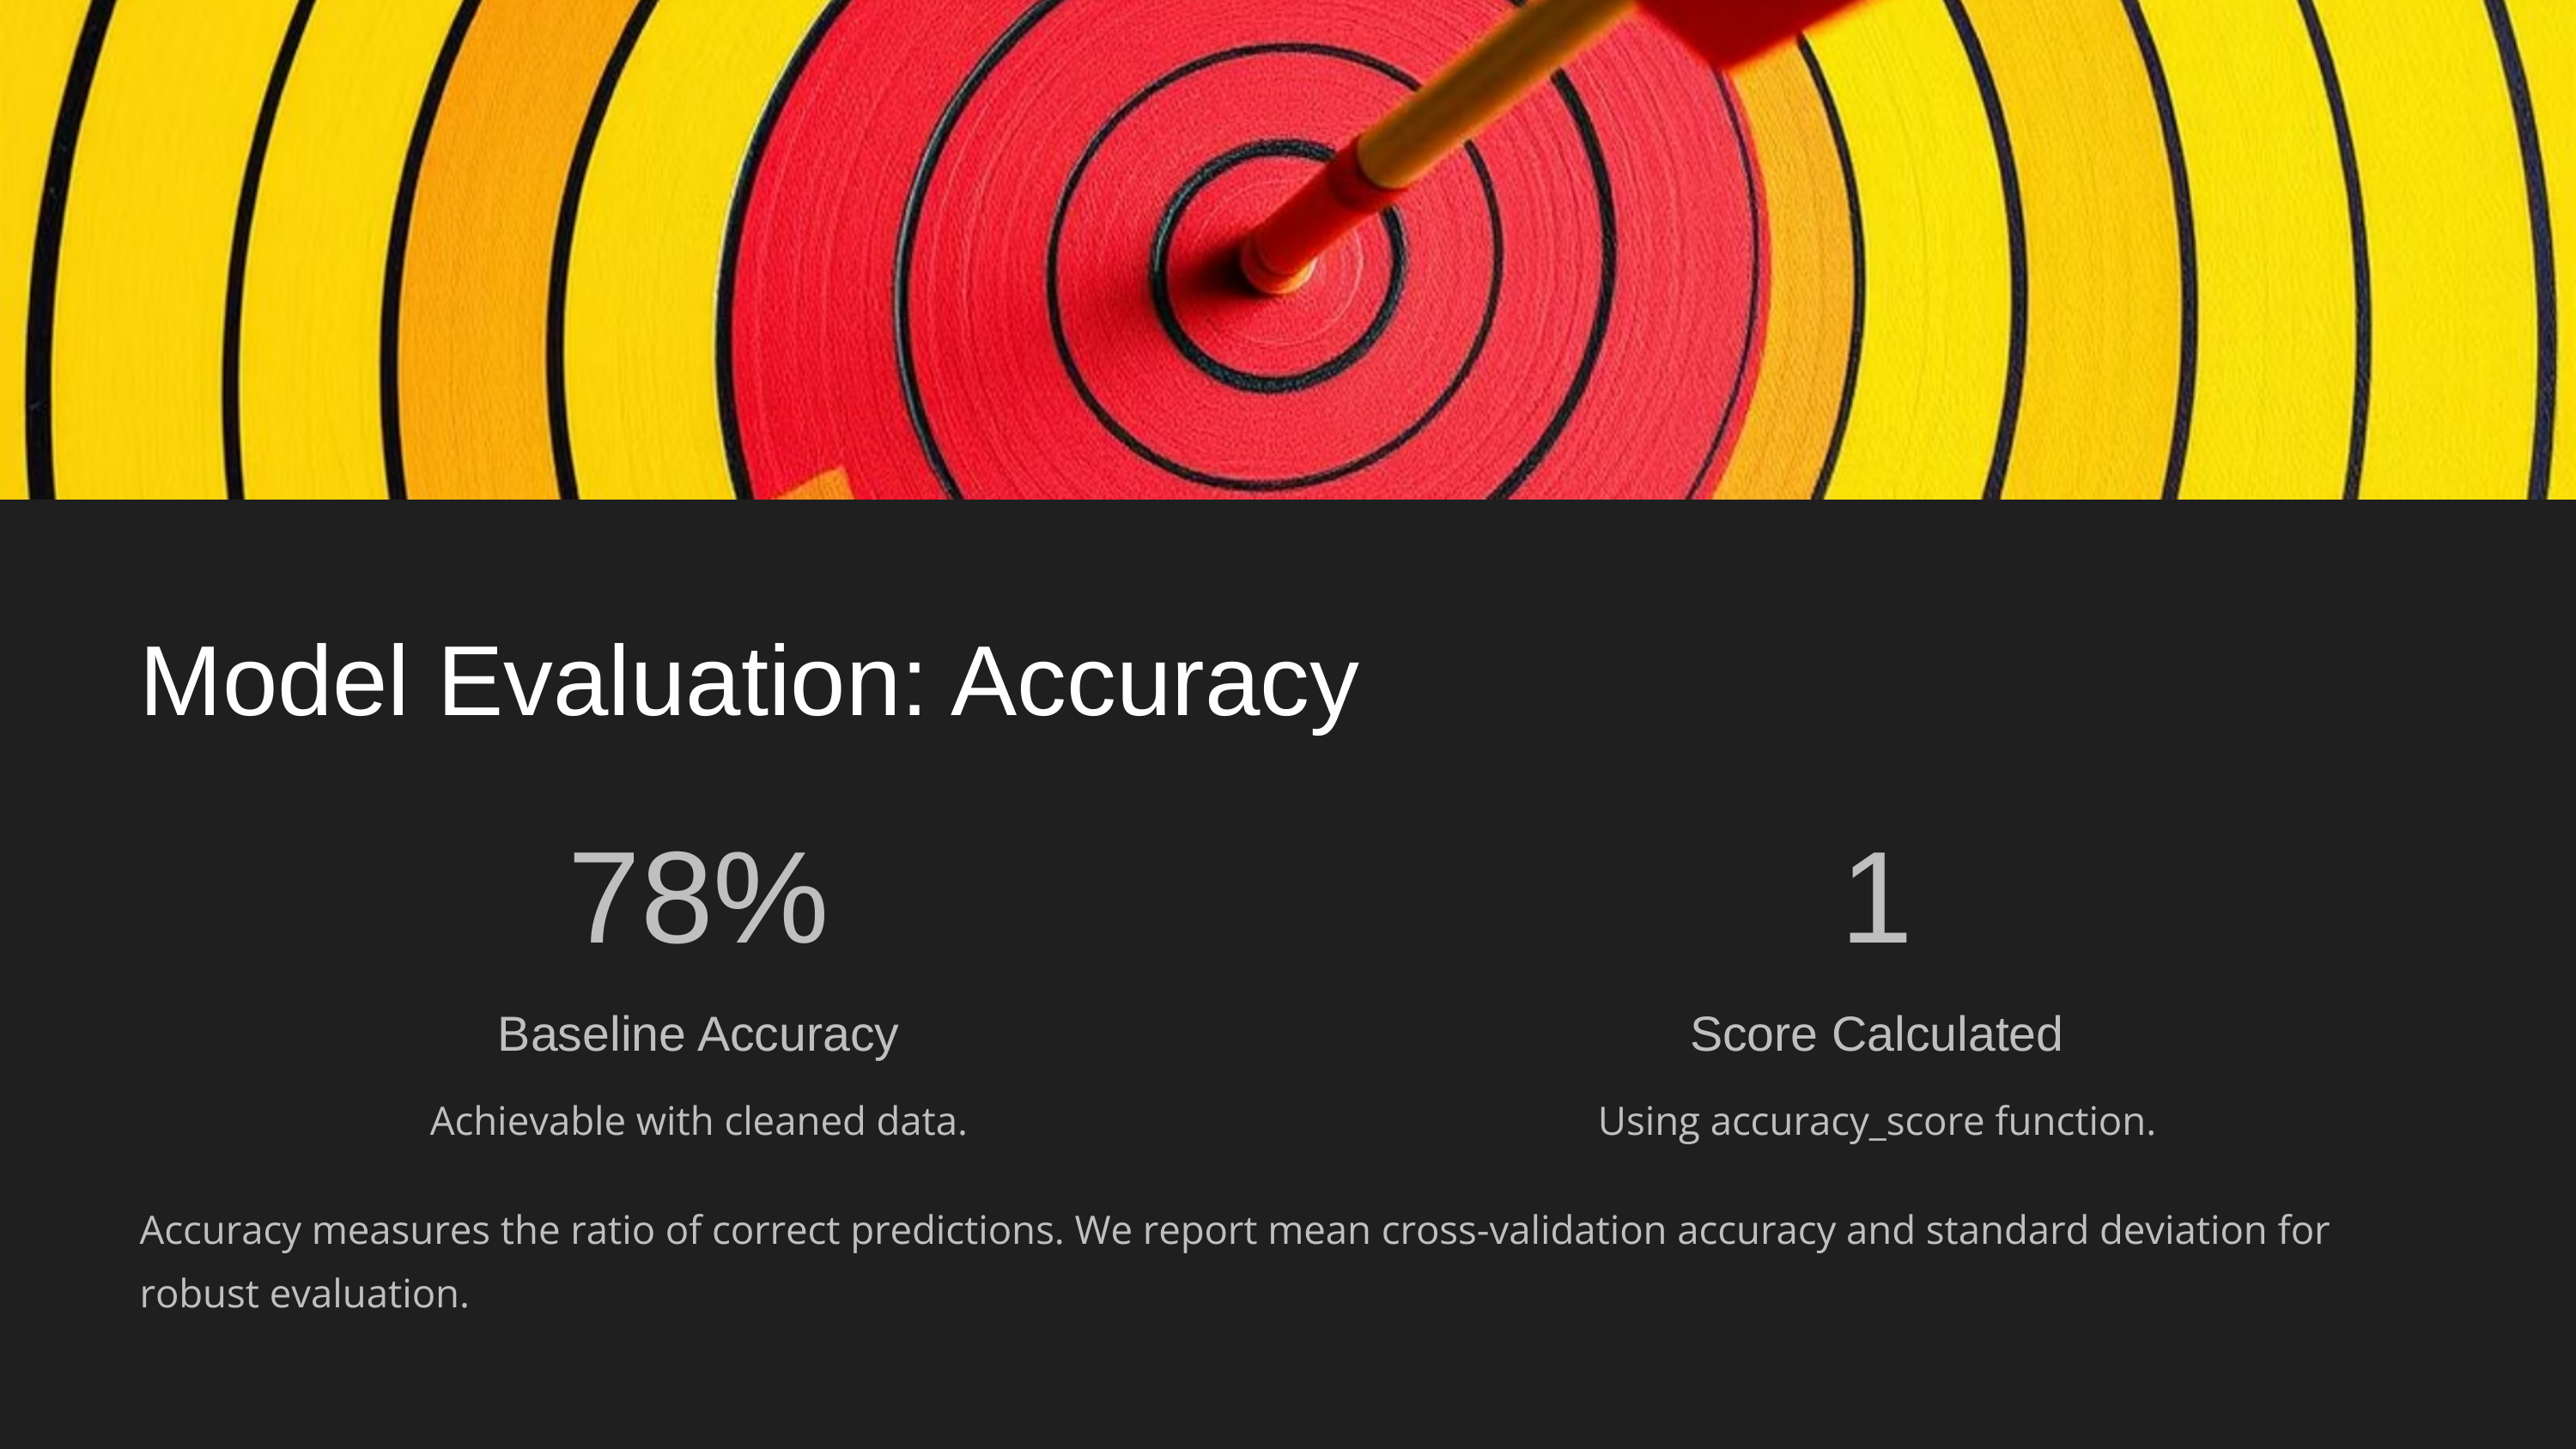

Model Evaluation: Accuracy
78%
1
Baseline Accuracy
Score Calculated
Achievable with cleaned data.
Using accuracy_score function.
Accuracy measures the ratio of correct predictions. We report mean cross-validation accuracy and standard deviation for robust evaluation.